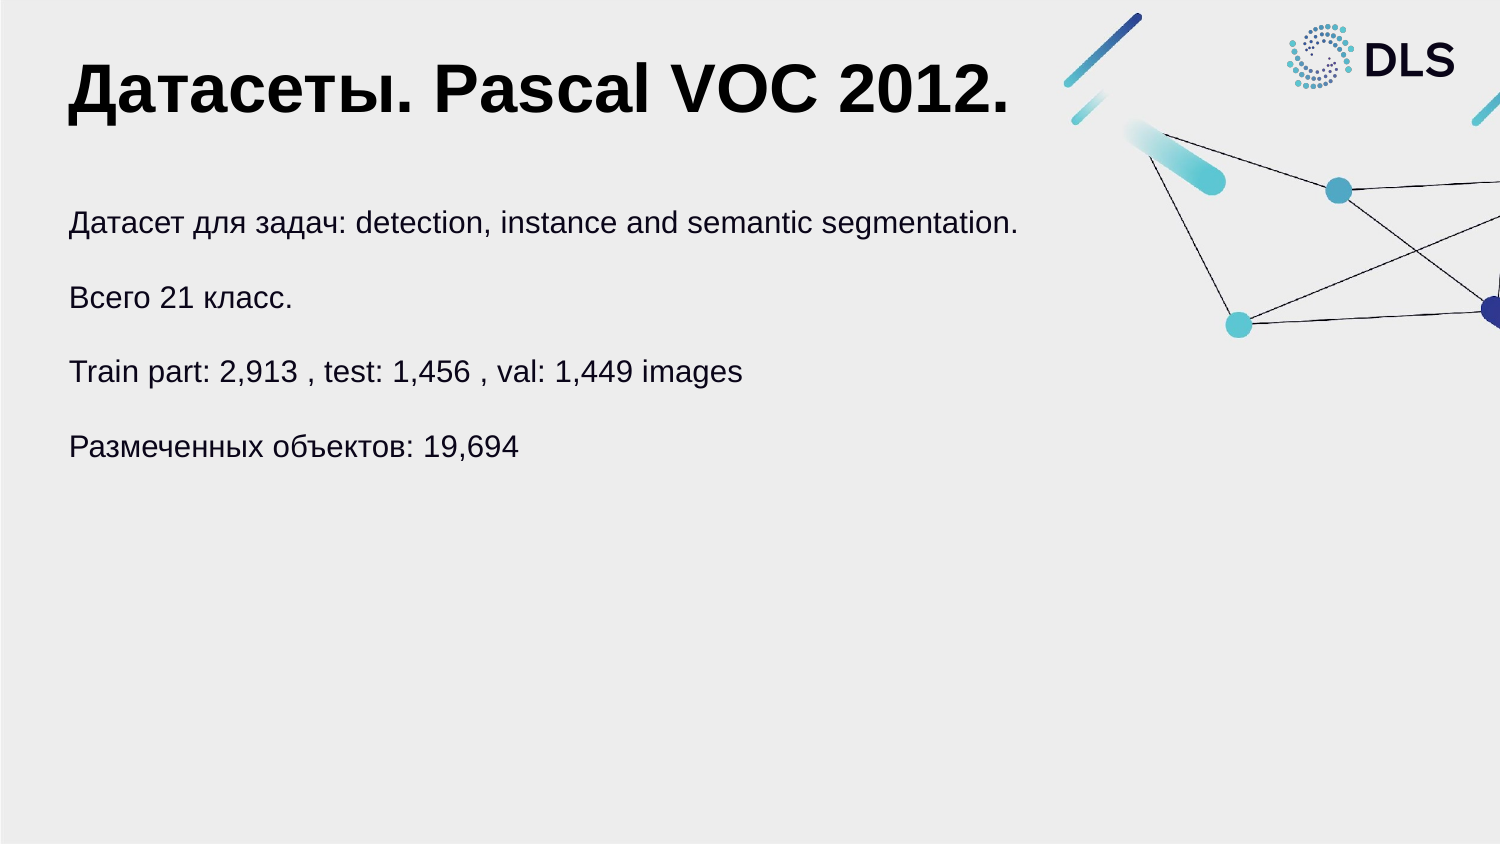

# Датасеты. Pascal VOC 2012.
Датасет для задач: detection, instance and semantic segmentation.

Всего 21 класс.

Train part: 2,913 , test: 1,456 , val: 1,449 images

Размеченных объектов: 19,694